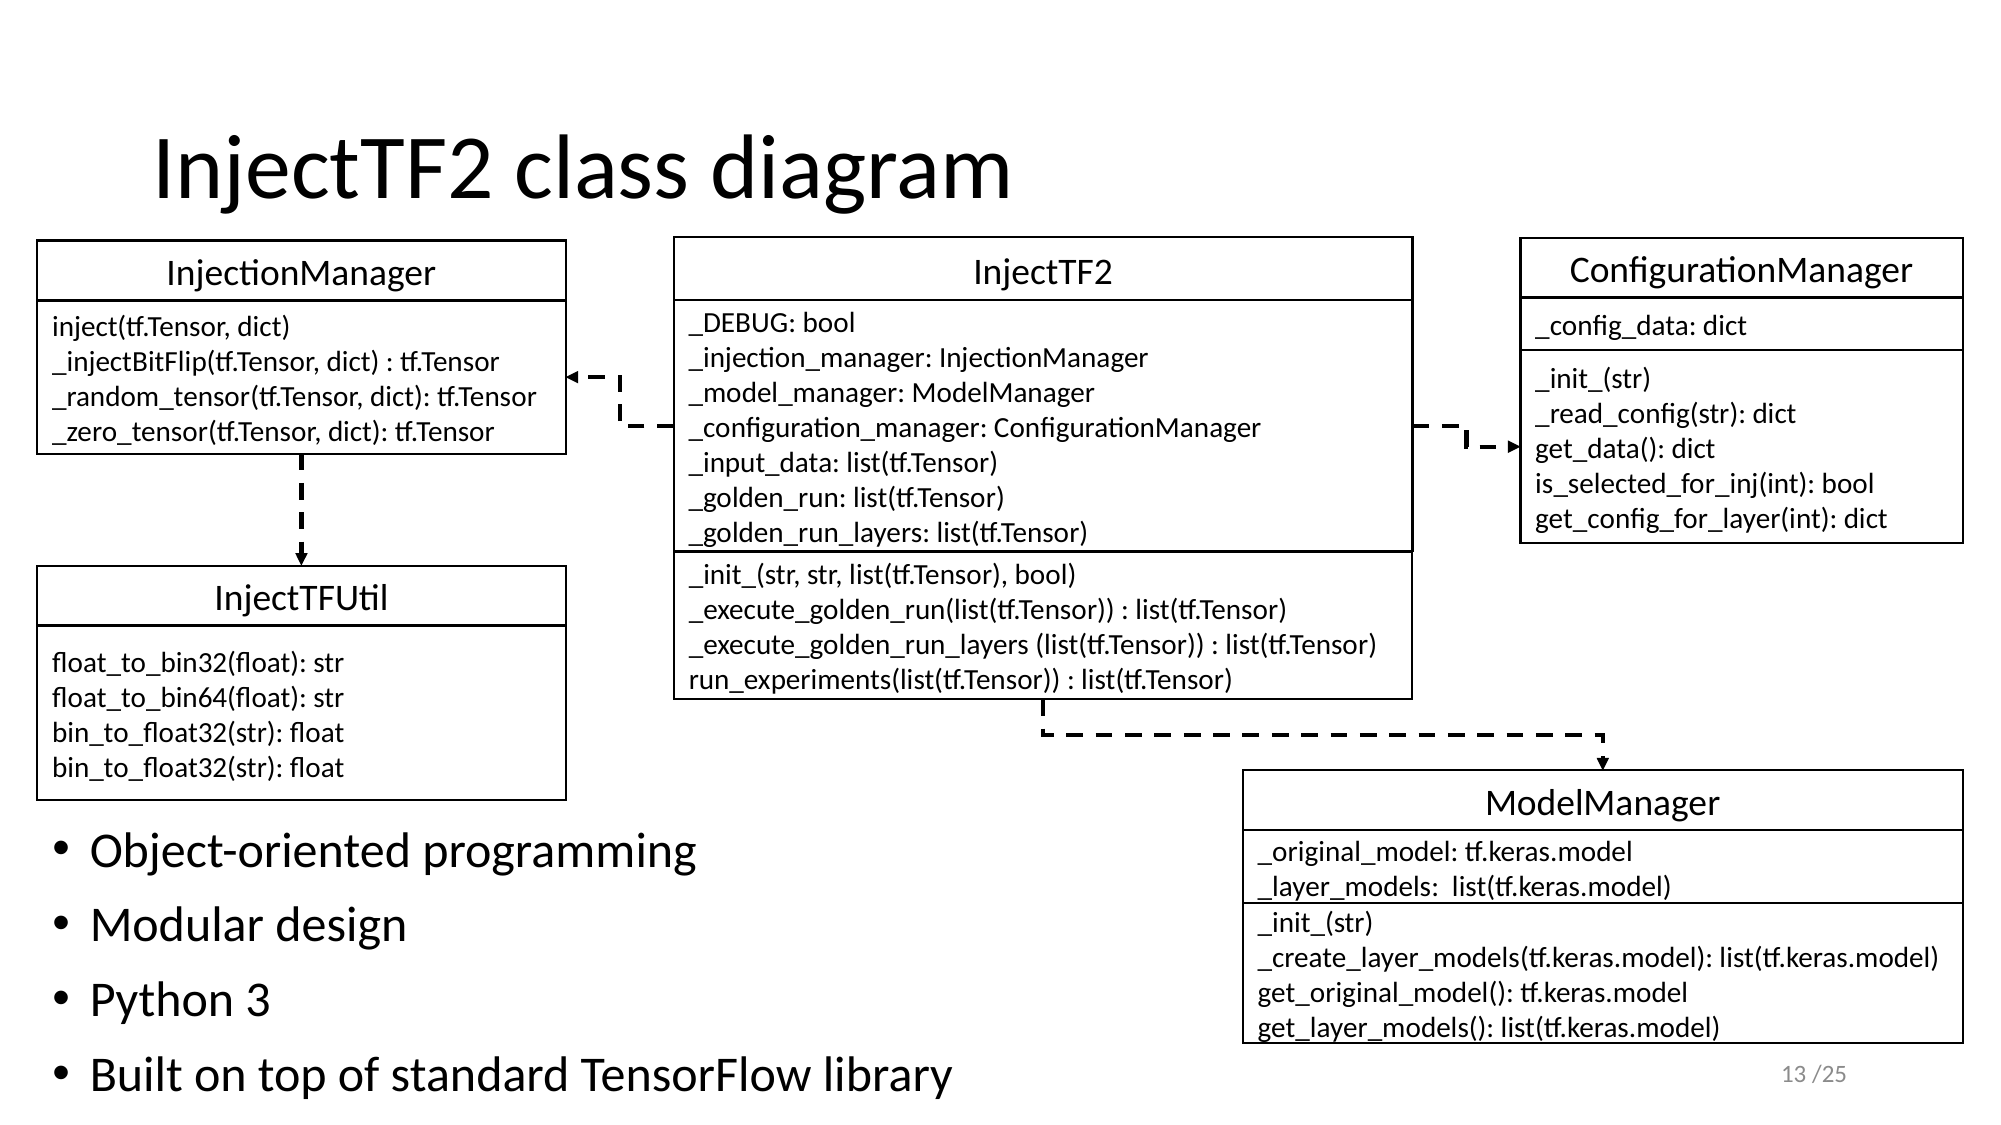

# InjectTF2 class diagram
InjectTF2
_DEBUG: bool
_injection_manager: InjectionManager
_model_manager: ModelManager
_configuration_manager: ConfigurationManager
_input_data: list(tf.Tensor)
_golden_run: list(tf.Tensor)
_golden_run_layers: list(tf.Tensor)
_init_(str, str, list(tf.Tensor), bool)
_execute_golden_run(list(tf.Tensor)) : list(tf.Tensor)
_execute_golden_run_layers (list(tf.Tensor)) : list(tf.Tensor)
run_experiments(list(tf.Tensor)) : list(tf.Tensor)
ConfigurationManager
_config_data: dict
_init_(str)
_read_config(str): dict
get_data(): dict
is_selected_for_inj(int): bool
get_config_for_layer(int): dict
InjectionManager
inject(tf.Tensor, dict)
_injectBitFlip(tf.Tensor, dict) : tf.Tensor
_random_tensor(tf.Tensor, dict): tf.Tensor
_zero_tensor(tf.Tensor, dict): tf.Tensor
InjectTFUtil
float_to_bin32(float): str
float_to_bin64(float): str
bin_to_float32(str): float
bin_to_float32(str): float
ModelManager
_original_model: tf.keras.model
_layer_models:  list(tf.keras.model)
_init_(str)
_create_layer_models(tf.keras.model): list(tf.keras.model)
get_original_model(): tf.keras.model
get_layer_models(): list(tf.keras.model)
Object-oriented programming
Modular design
Python 3
Built on top of standard TensorFlow library
13 /25